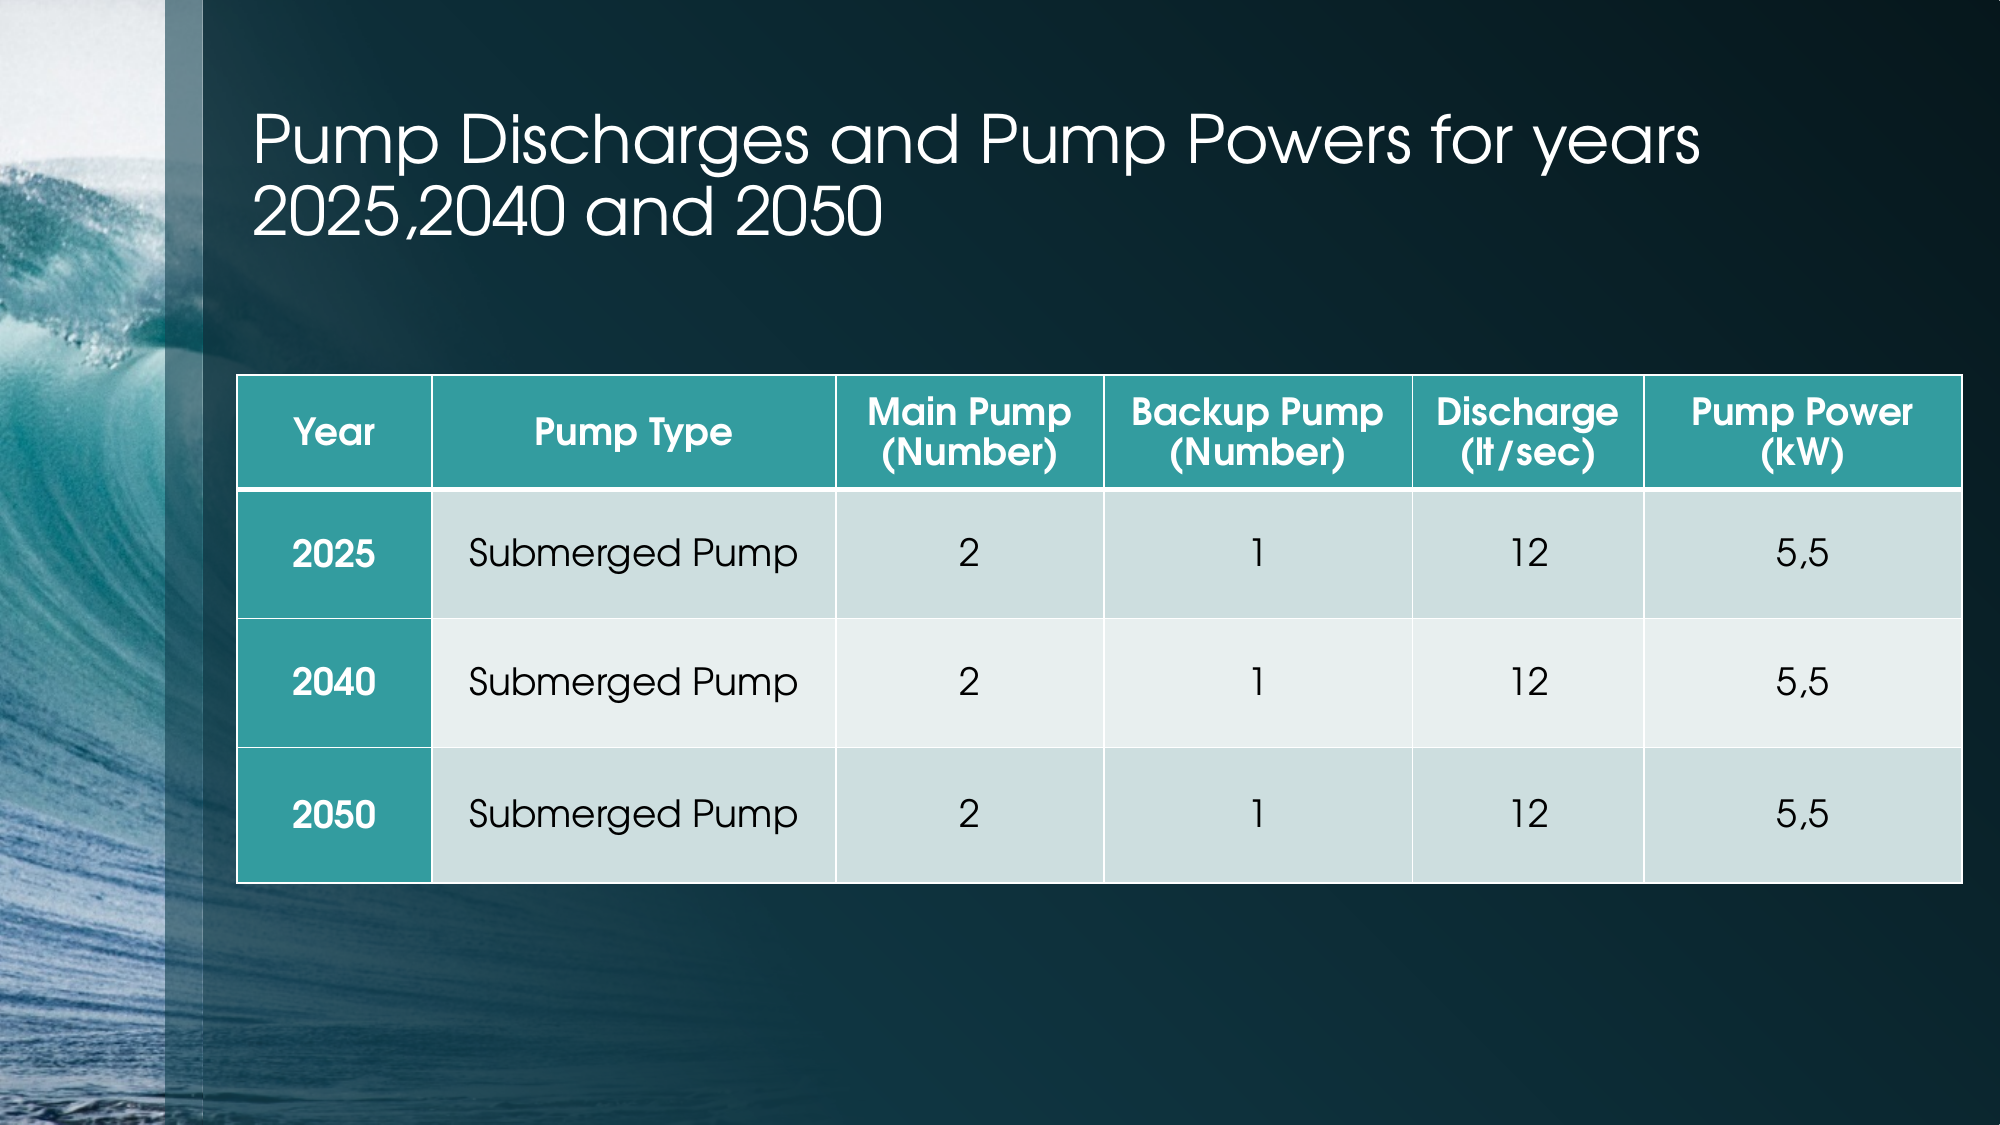

# Pump Discharges and Pump Powers for years 2025,2040 and 2050
| Year | Pump Type | Main Pump (Number) | Backup Pump (Number) | Discharge (lt/sec) | Pump Power (kW) |
| --- | --- | --- | --- | --- | --- |
| 2025 | Submerged Pump | 2 | 1 | 12 | 5,5 |
| 2040 | Submerged Pump | 2 | 1 | 12 | 5,5 |
| 2050 | Submerged Pump | 2 | 1 | 12 | 5,5 |